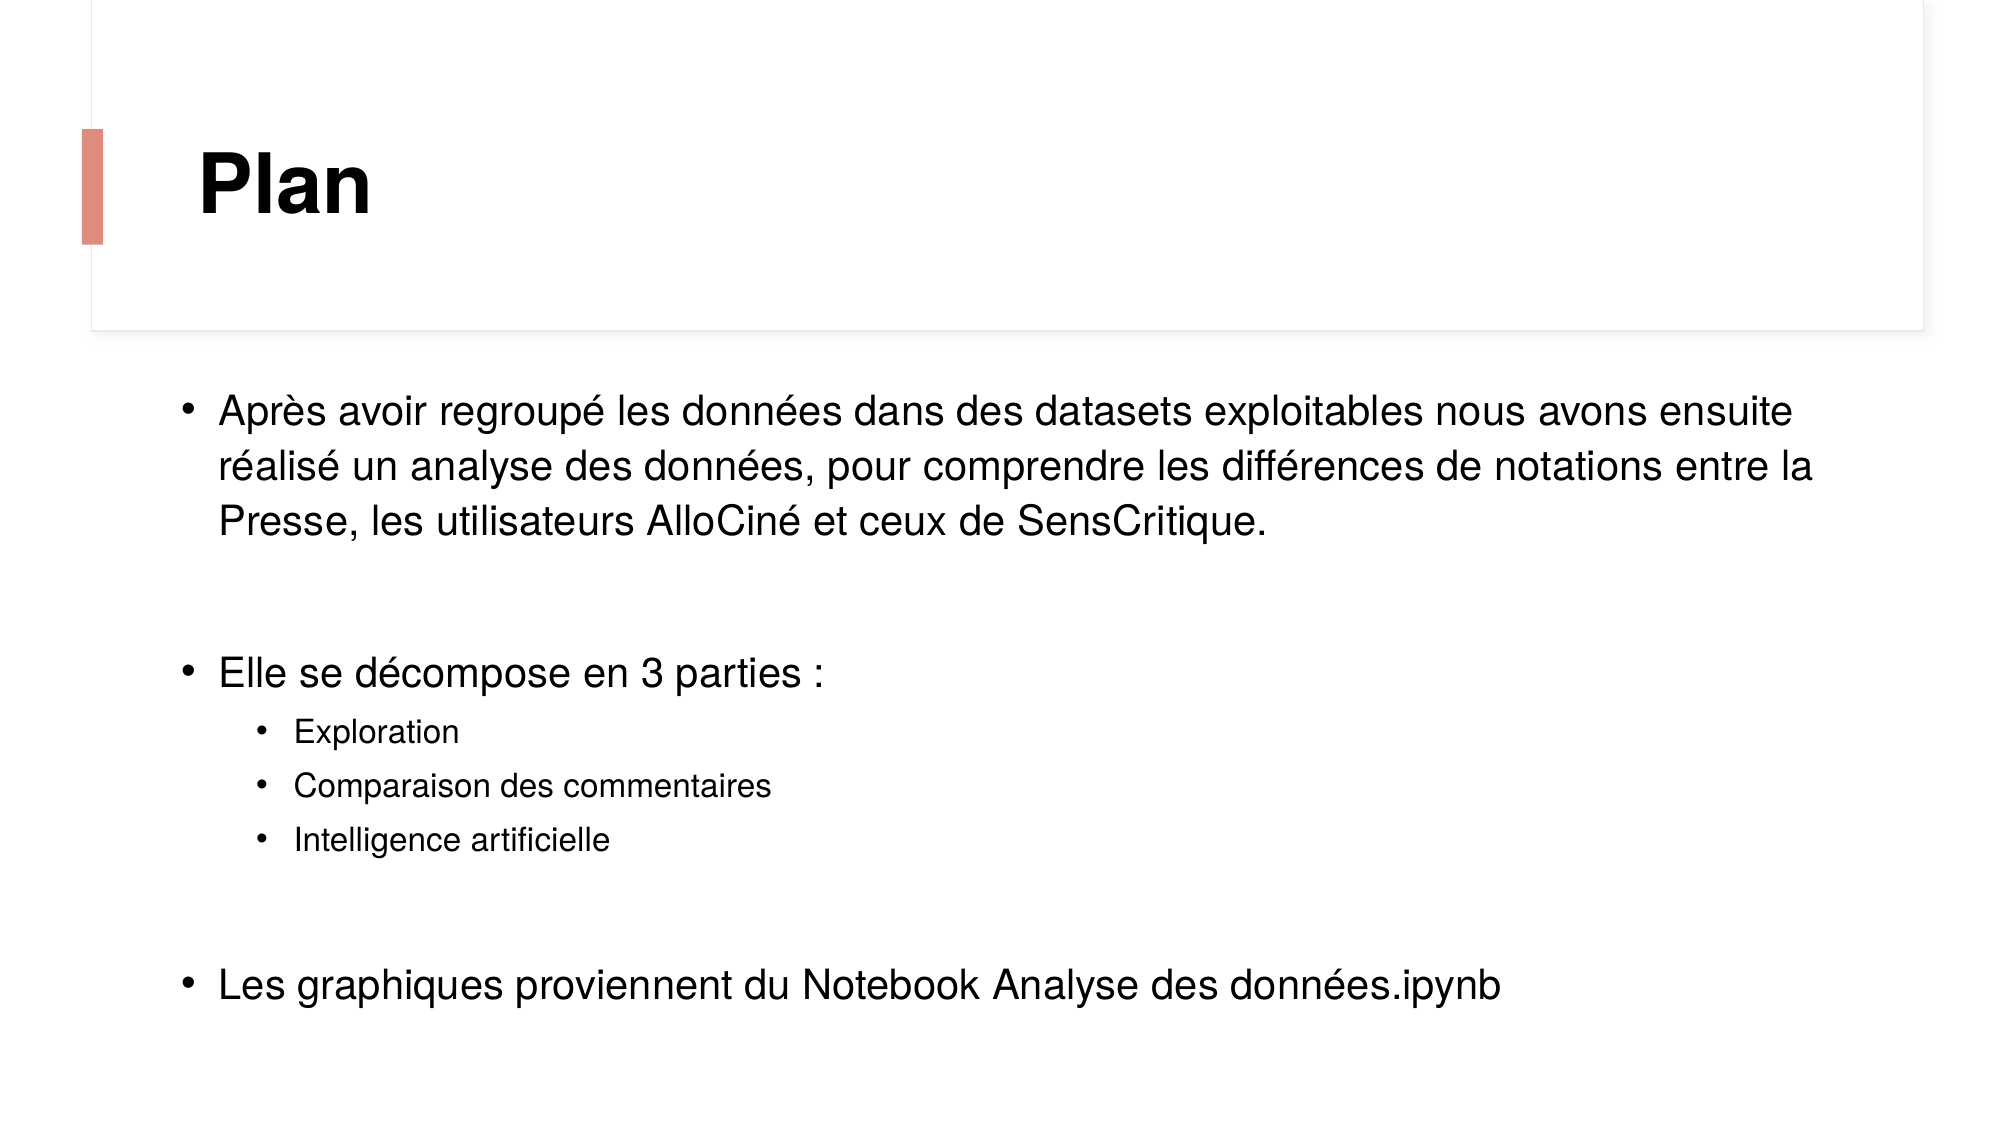

# Plan
Après avoir regroupé les données dans des datasets exploitables nous avons ensuite réalisé un analyse des données, pour comprendre les différences de notations entre la Presse, les utilisateurs AlloCiné et ceux de SensCritique.

Elle se décompose en 3 parties :
Exploration
Comparaison des commentaires
Intelligence artificielle

Les graphiques proviennent du Notebook Analyse des données.ipynb